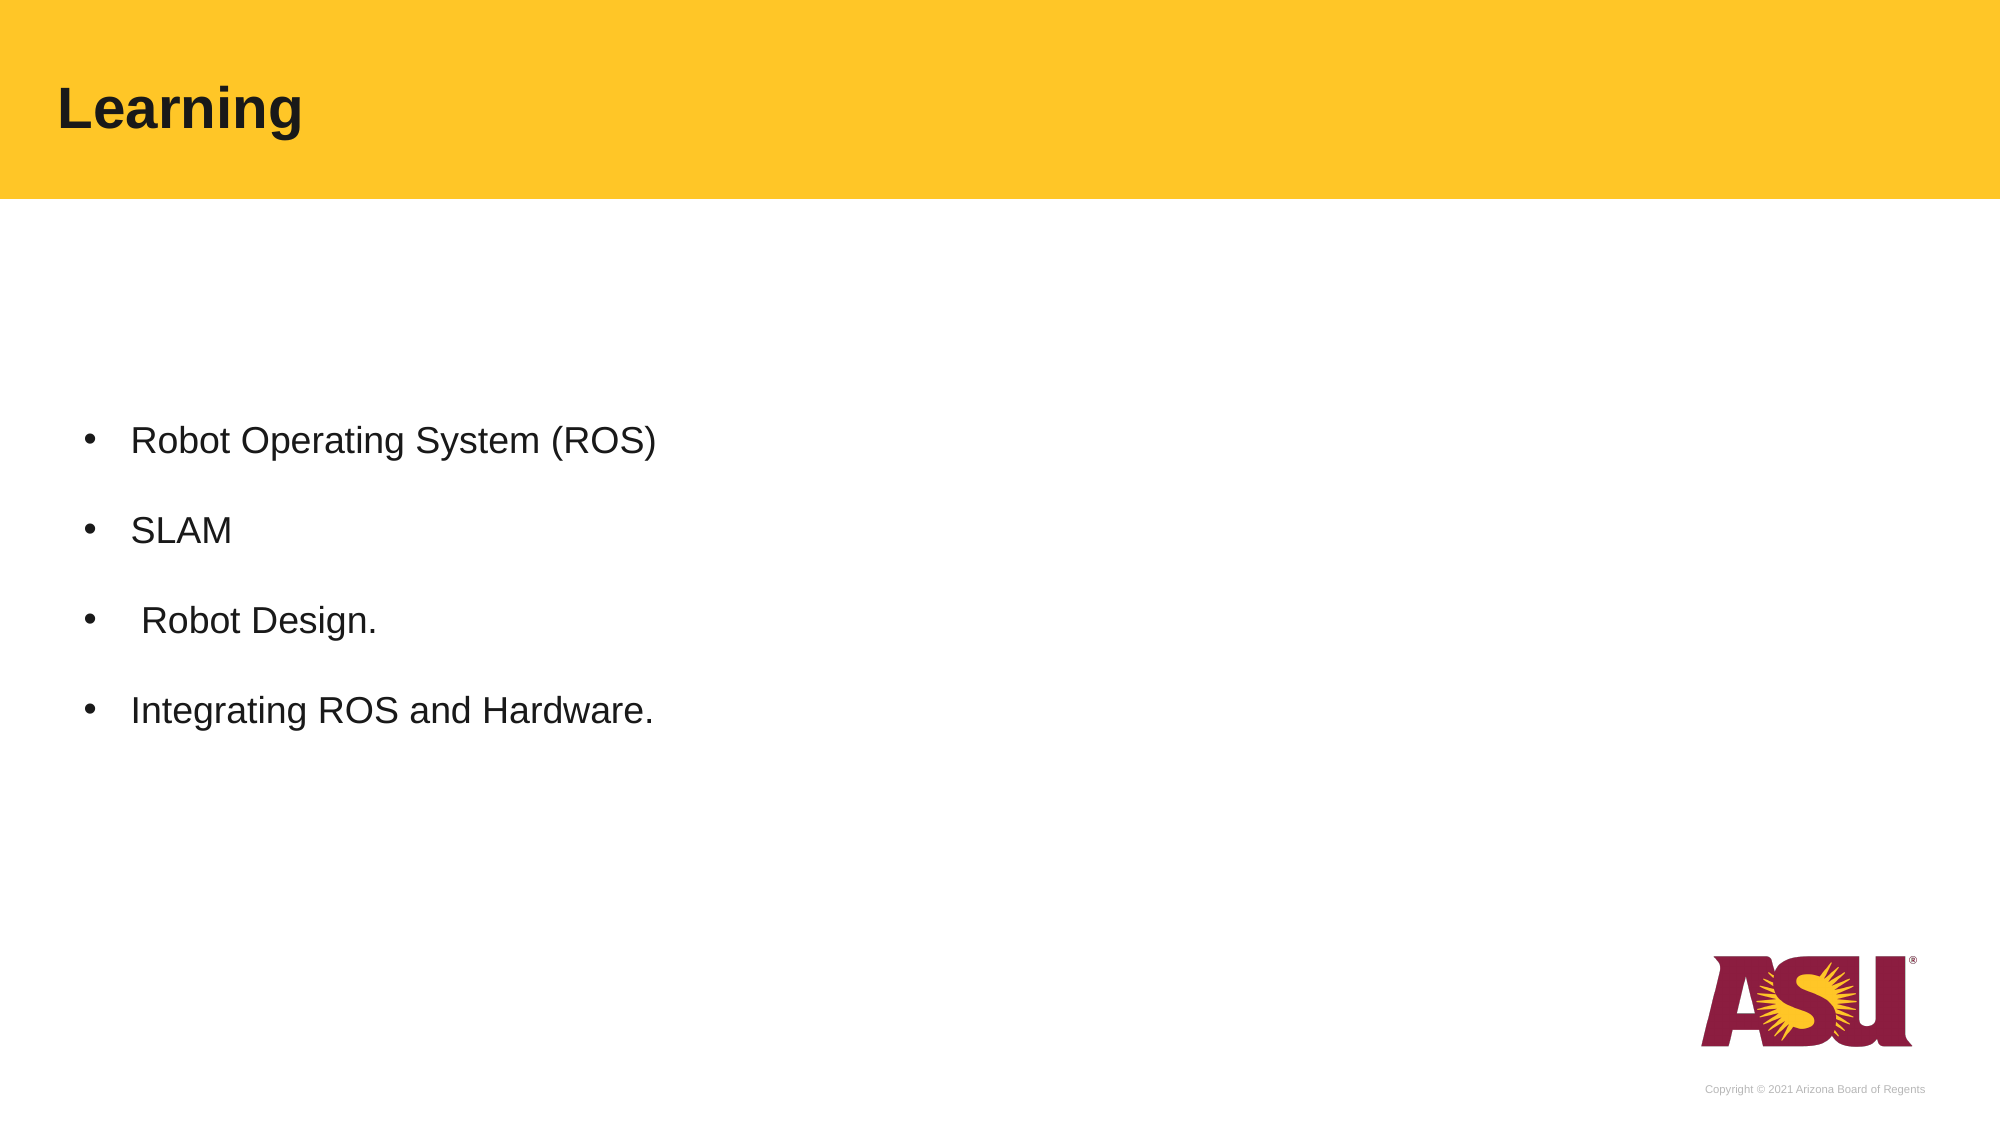

Learning
Robot Operating System (ROS)
SLAM
 Robot Design.
Integrating ROS and Hardware.